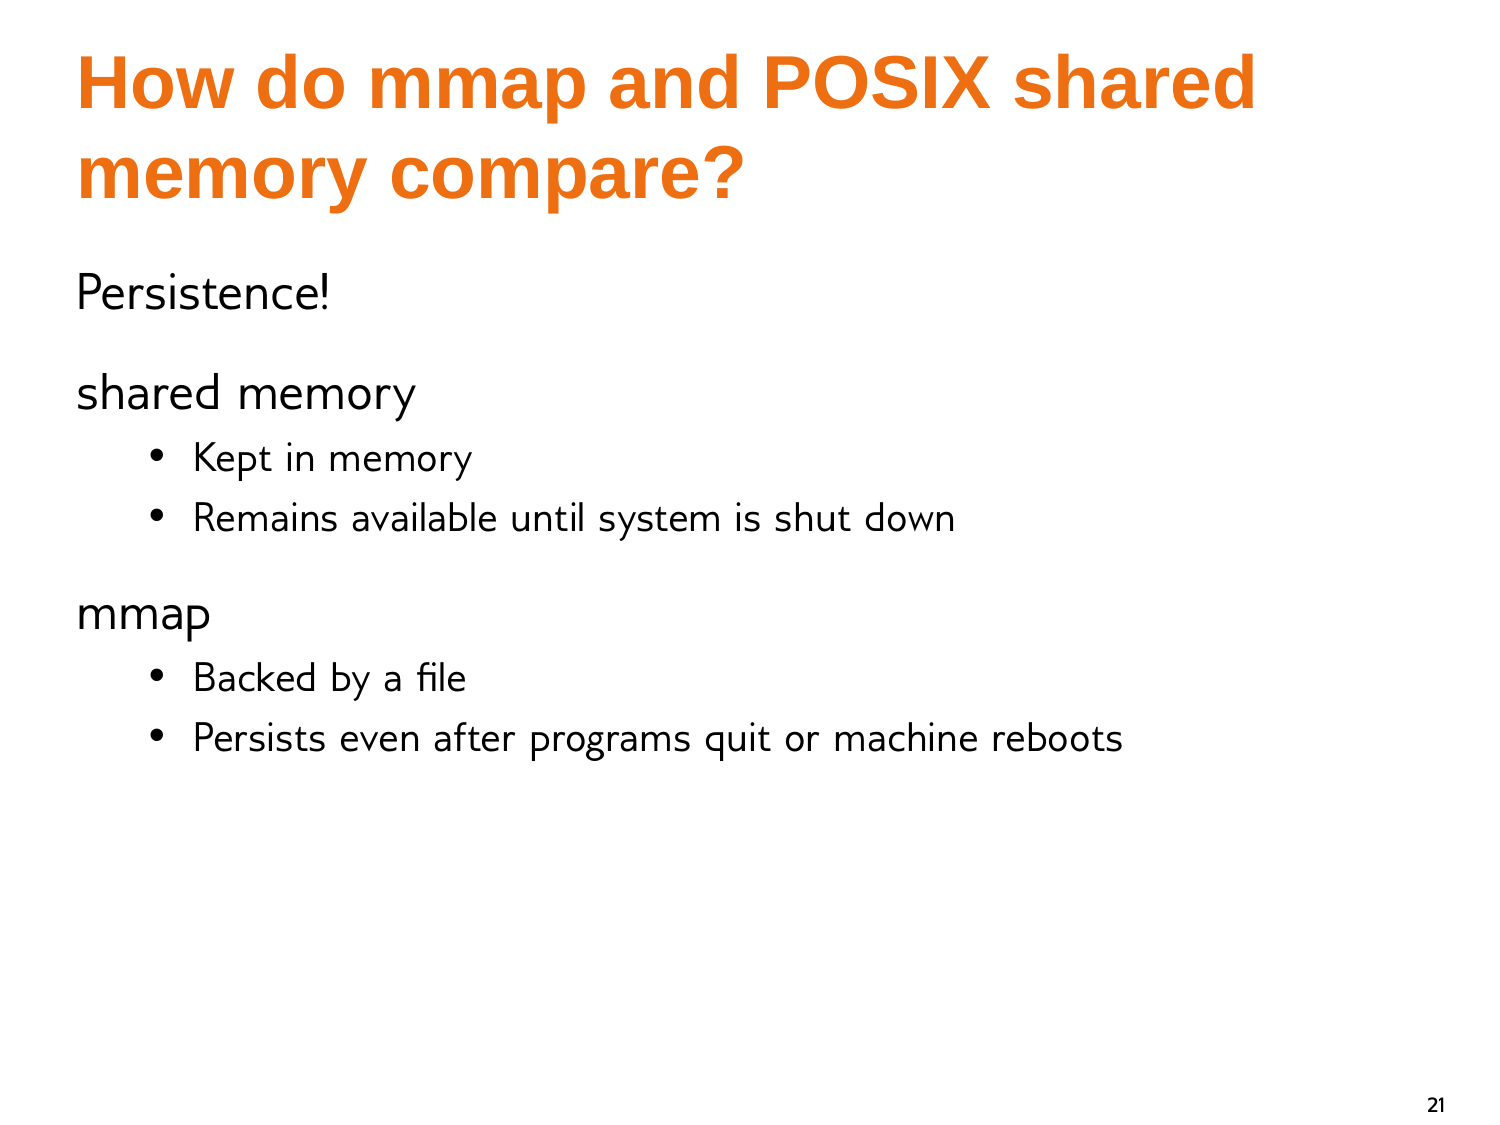

# How do mmap and POSIX shared memory compare?
Persistence!
shared memory
Kept in memory
Remains available until system is shut down
mmap
Backed by a file
Persists even after programs quit or machine reboots